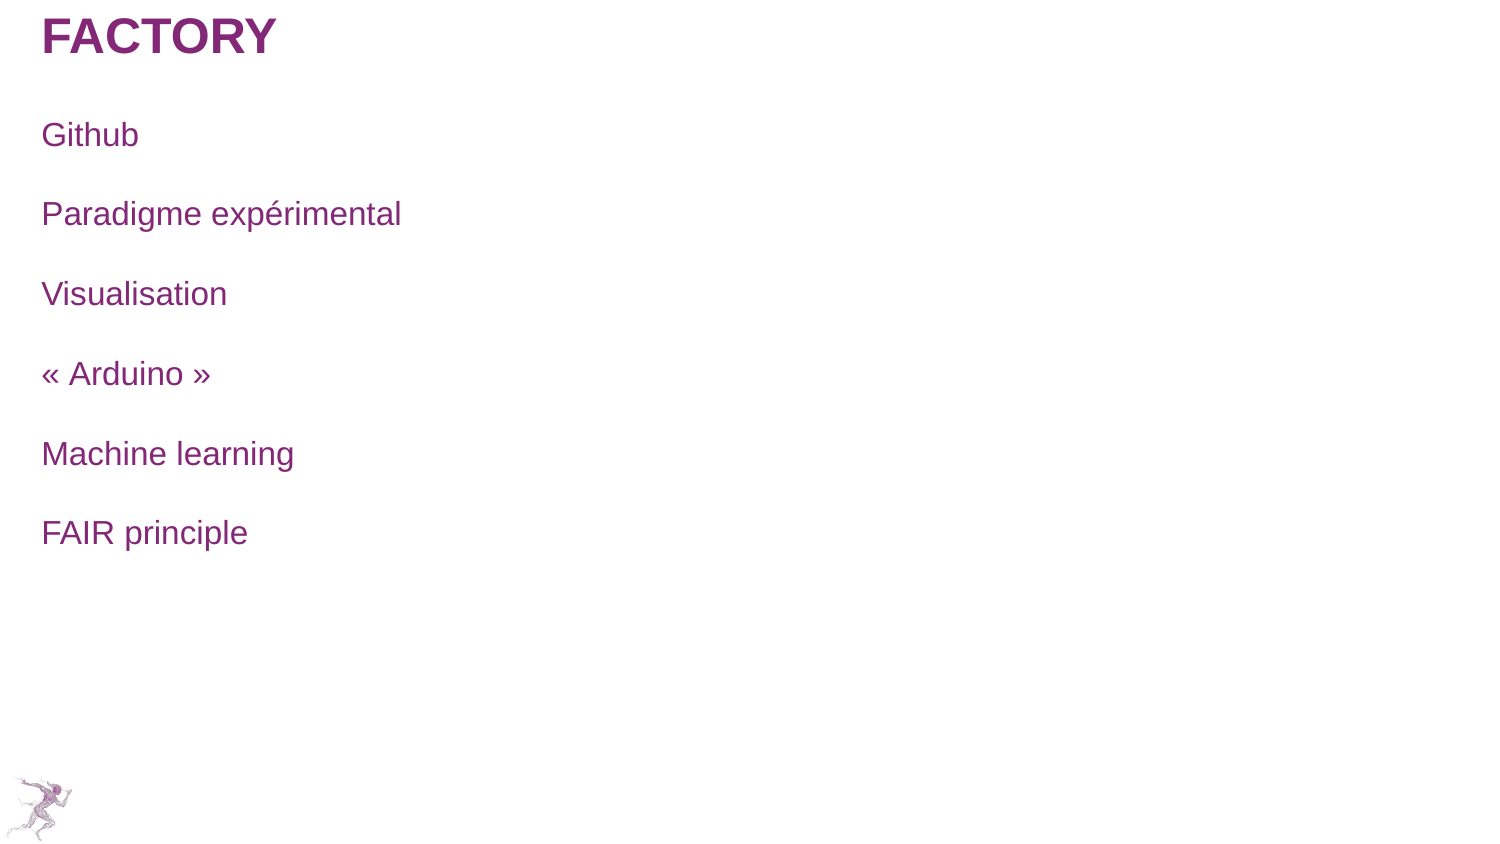

# Factory
Github

Paradigme expérimental

Visualisation

« Arduino »

Machine learning

FAIR principle